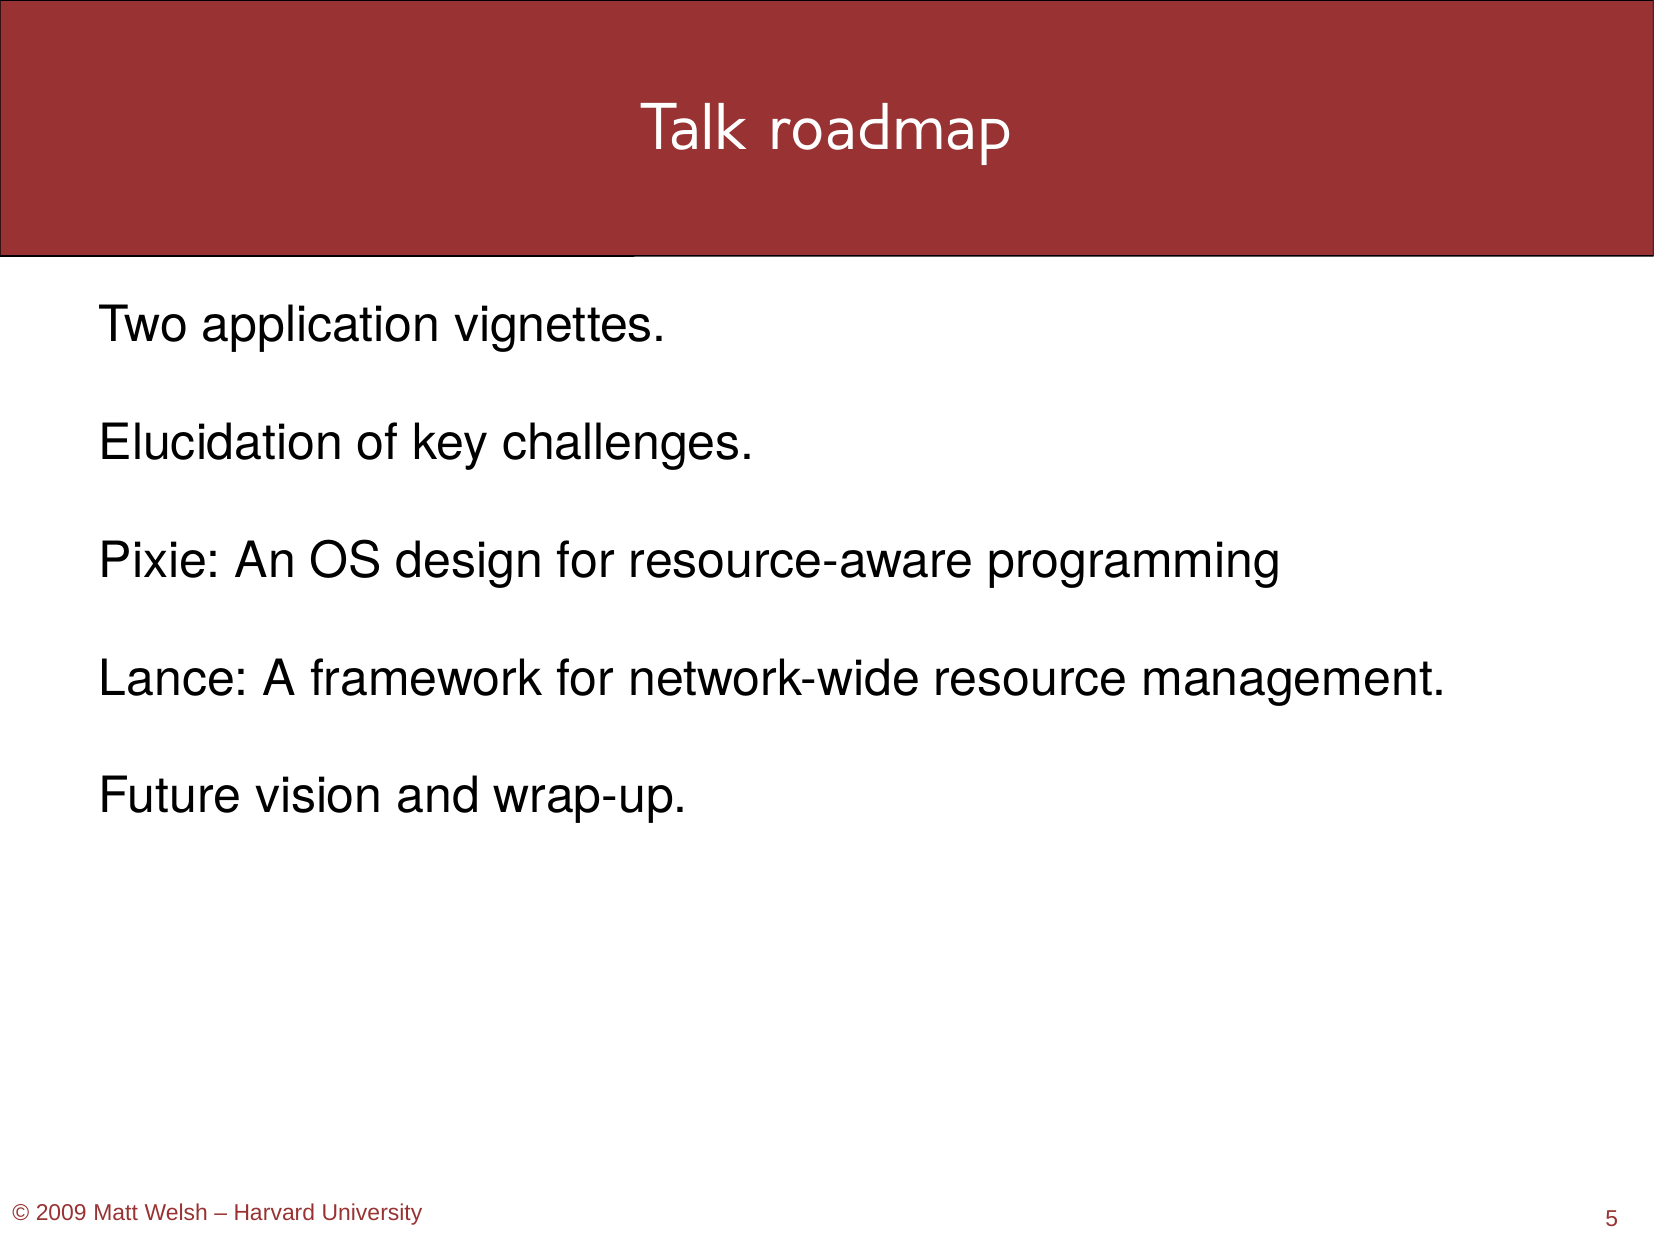

# Talk roadmap
Two application vignettes.
Elucidation of key challenges.
Pixie: An OS design for resource-aware programming
Lance: A framework for network-wide resource management.
Future vision and wrap-up.